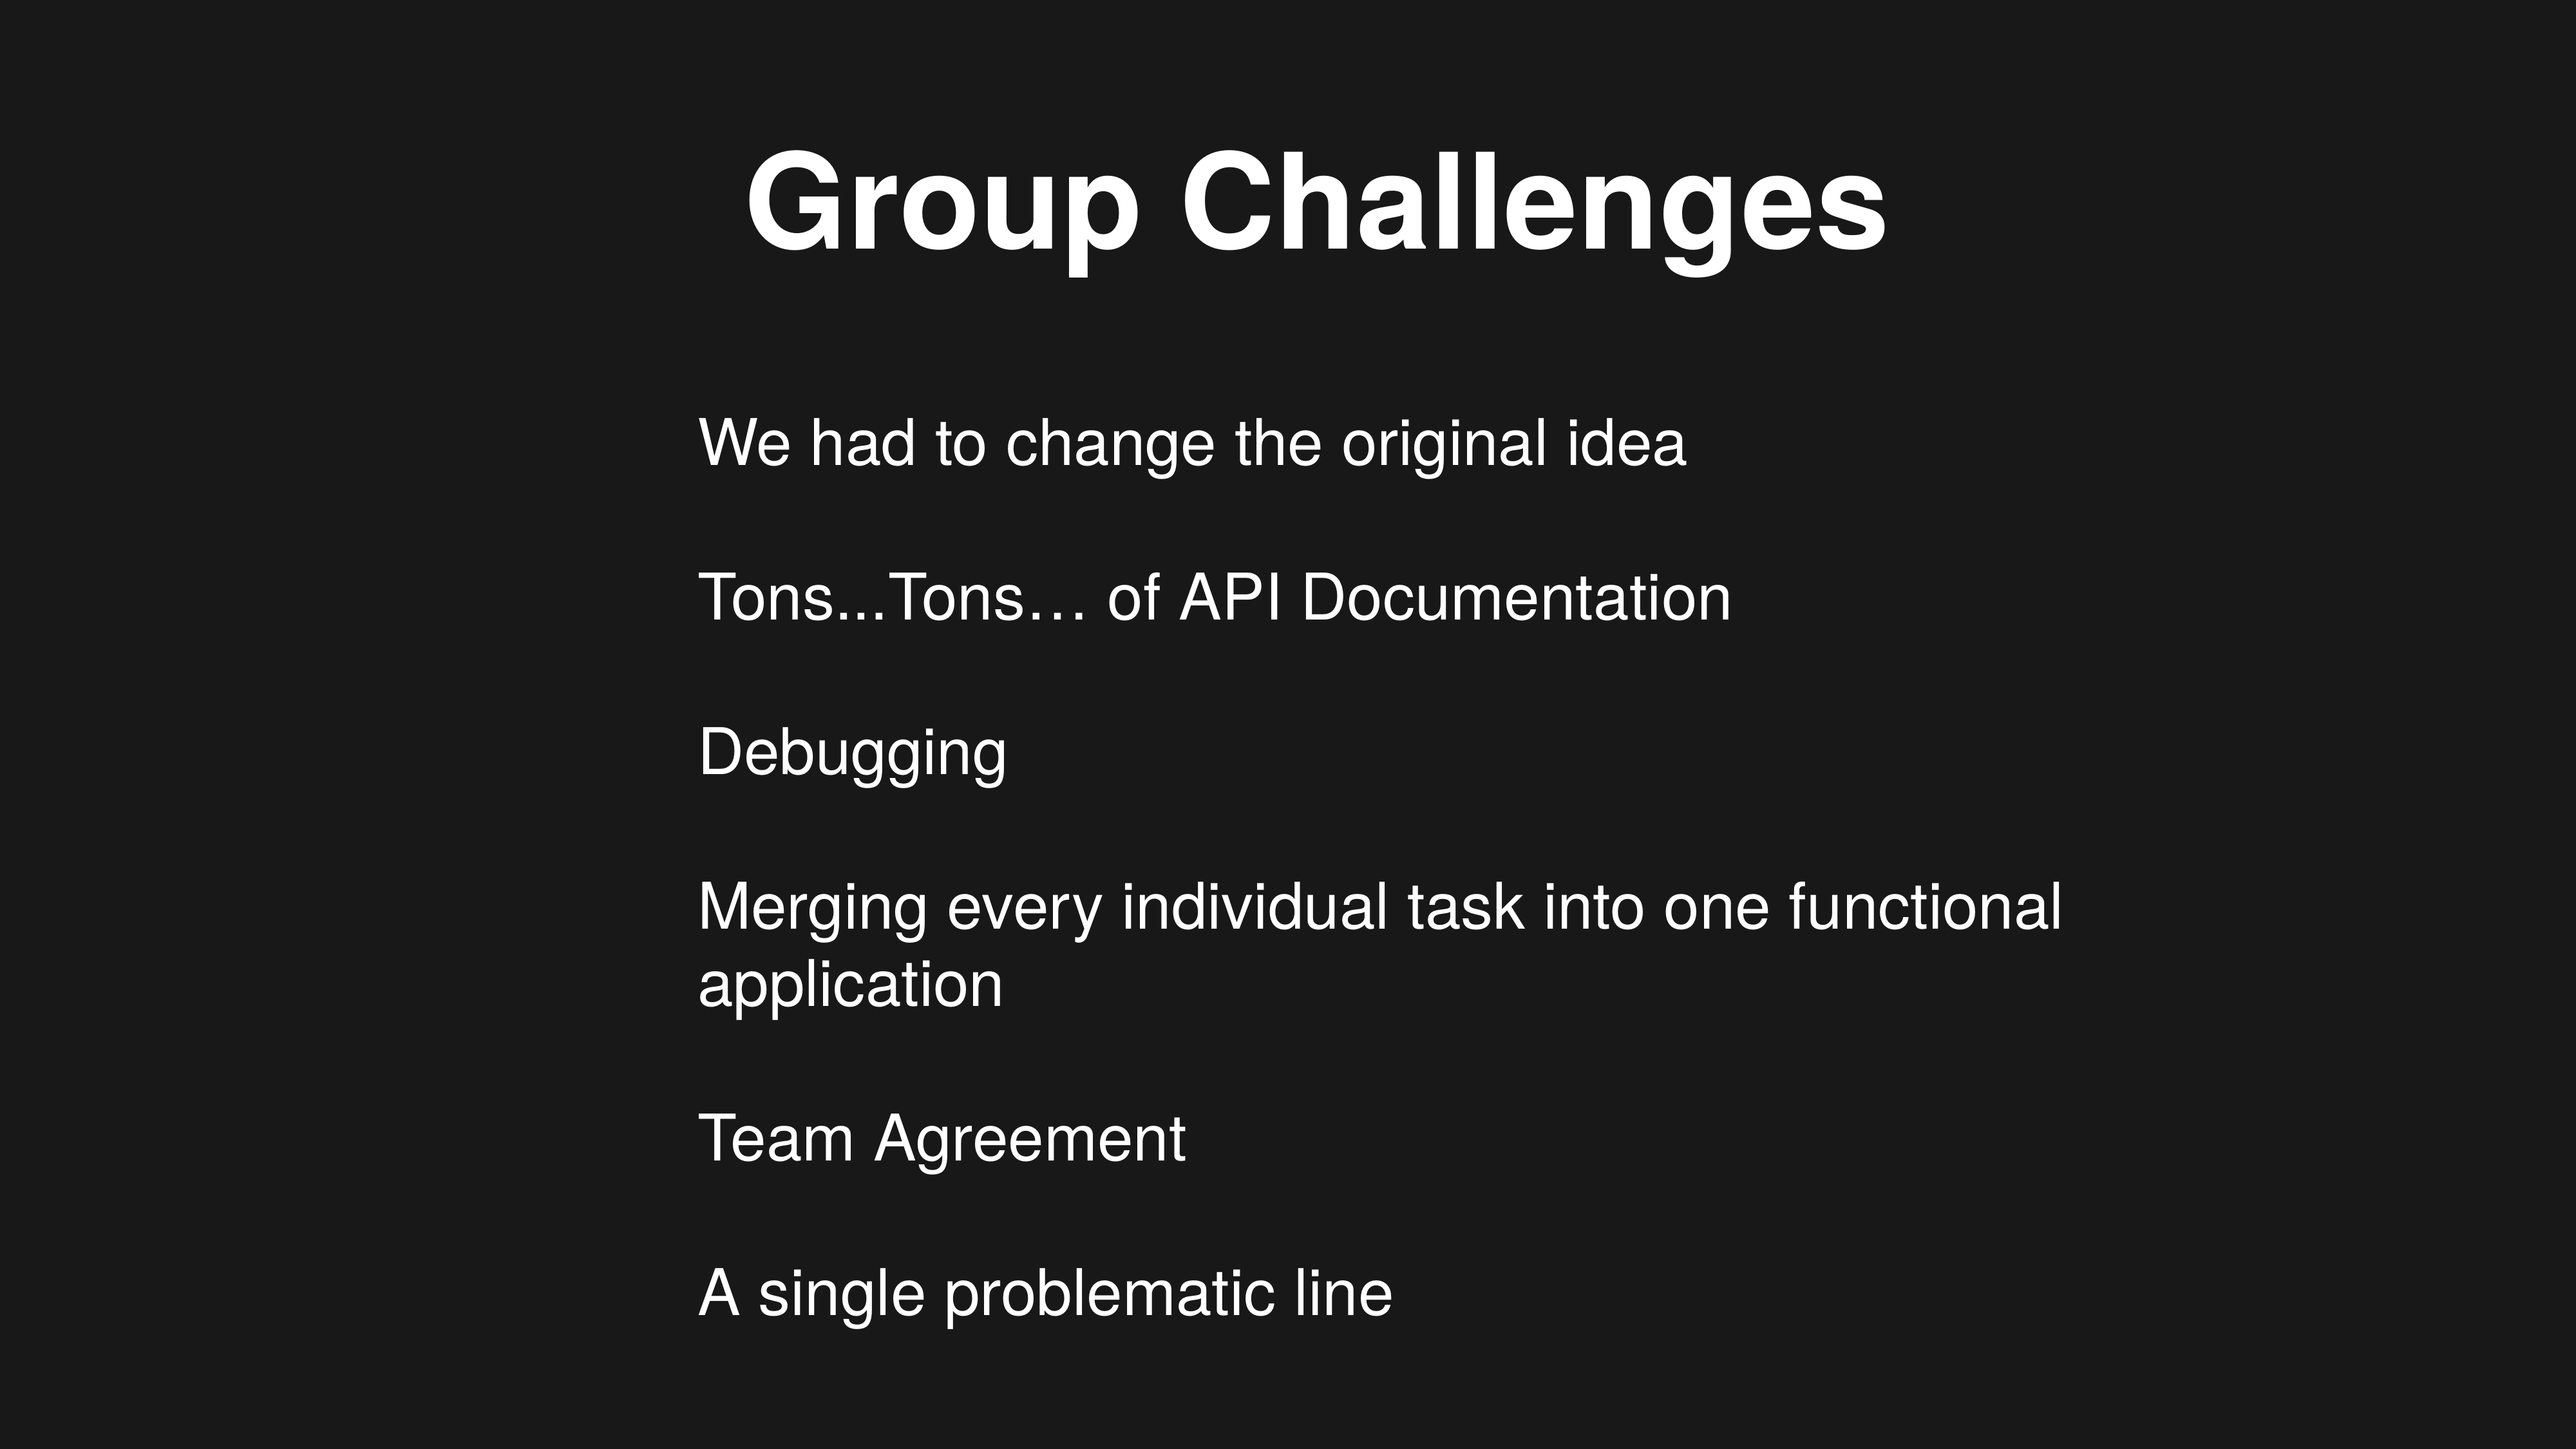

Group Challenges
We had to change the original idea

Tons...Tons… of API Documentation

Debugging

Merging every individual task into one functional application

Team Agreement

A single problematic line